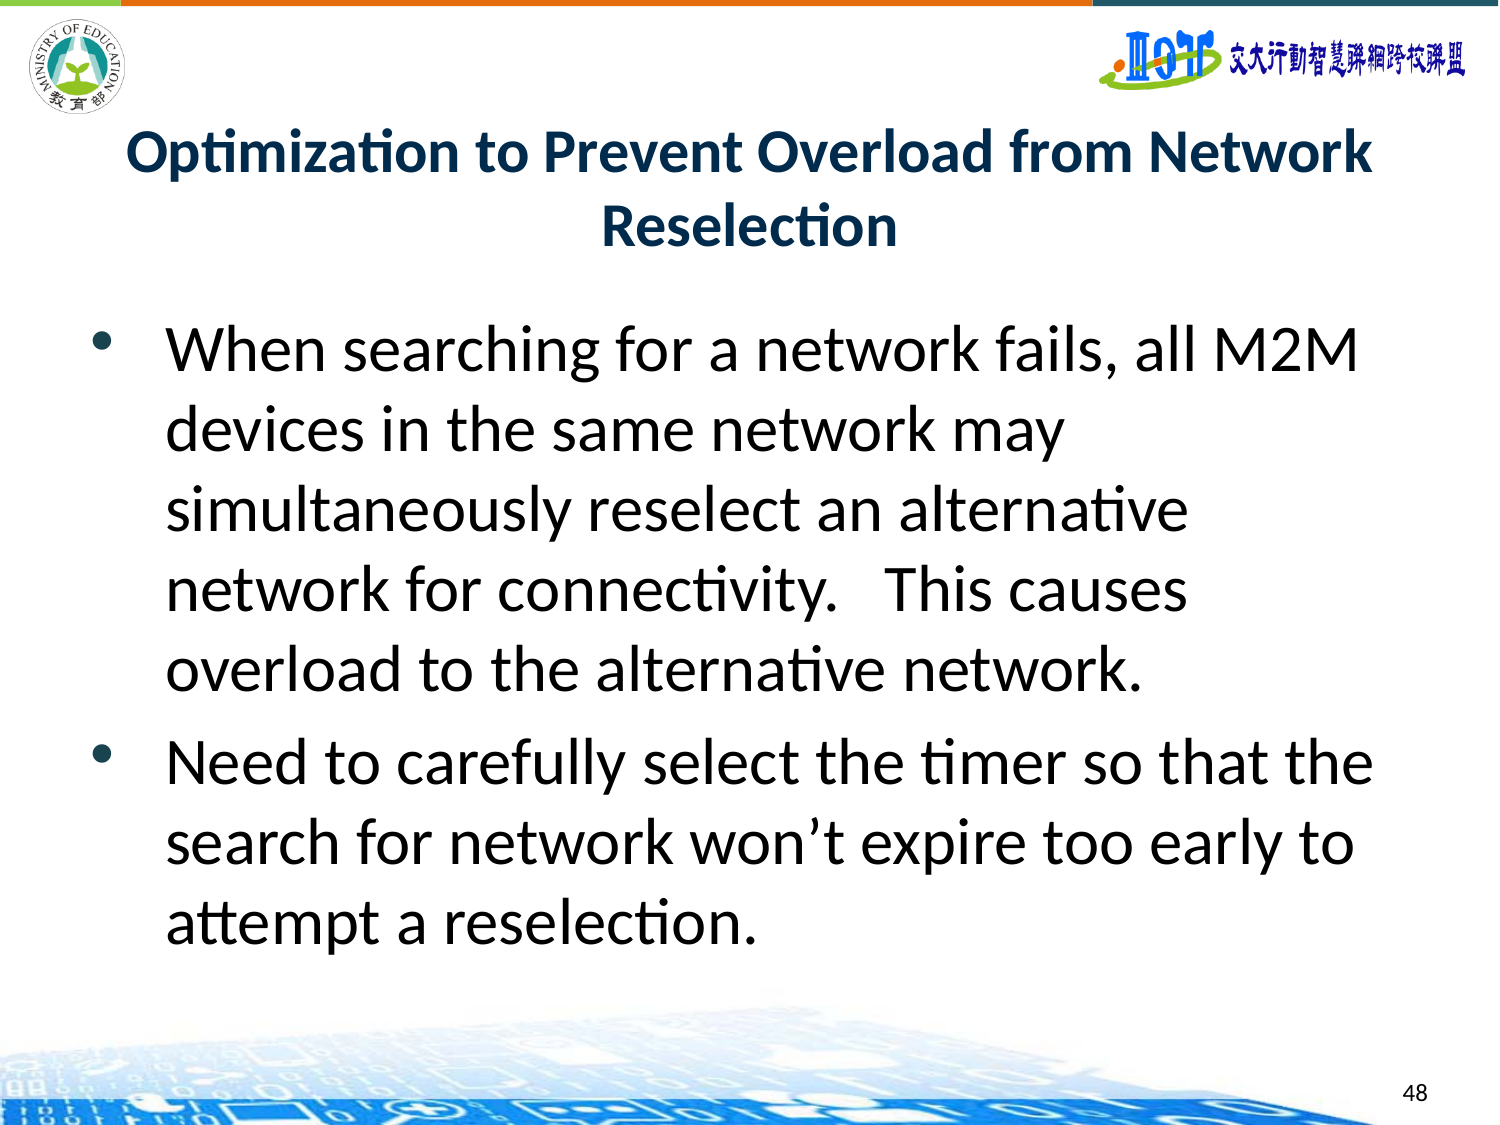

# Optimization to Prevent Overload from Network Reselection
When searching for a network fails, all M2M devices in the same network may simultaneously reselect an alternative network for connectivity.   This causes overload to the alternative network.
Need to carefully select the timer so that the search for network won’t expire too early to attempt a reselection.
48